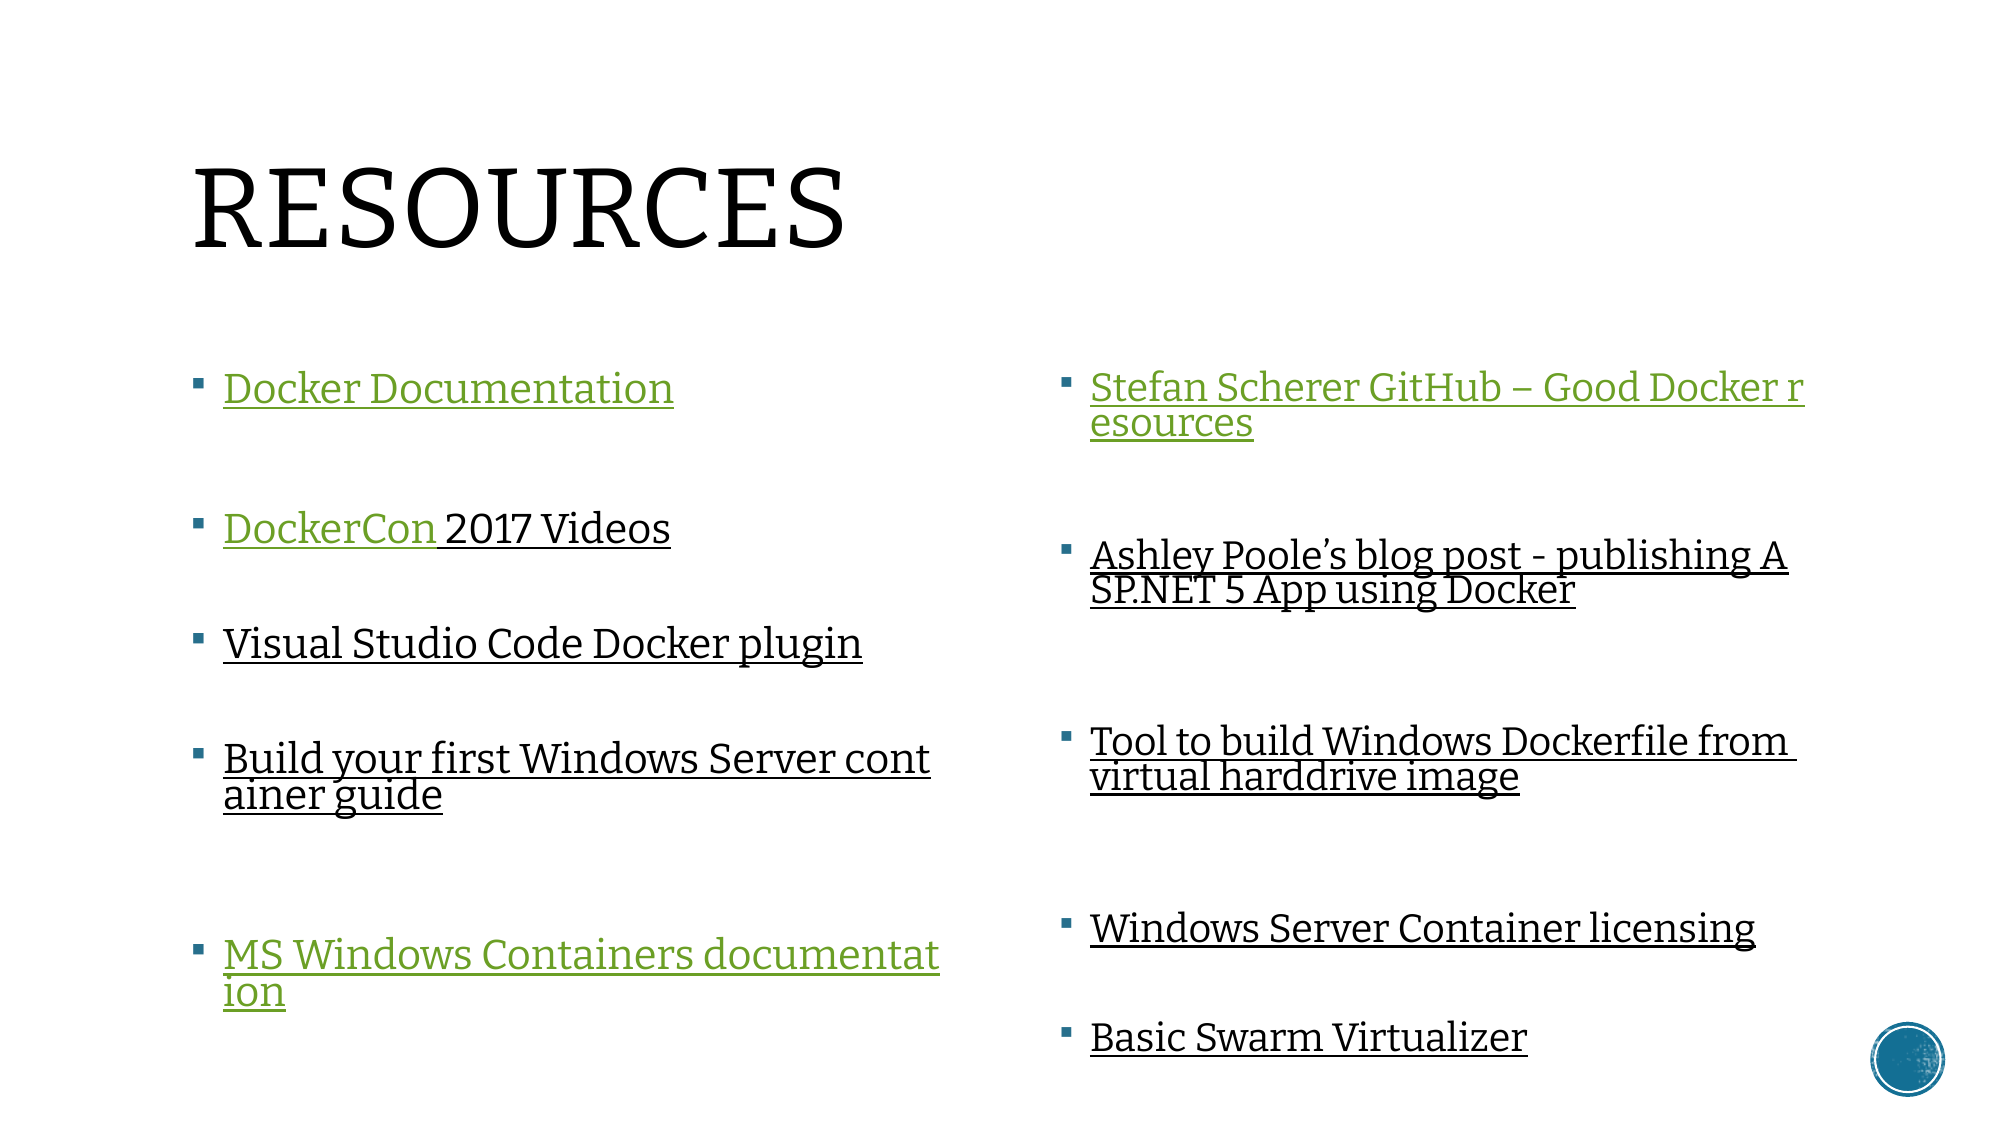

# Resources
Docker Documentation

DockerCon 2017 Videos
Visual Studio Code Docker plugin
Build your first Windows Server container guide
MS Windows Containers documentation

Stefan Scherer GitHub – Good Docker resources

Ashley Poole’s blog post - publishing ASP.NET 5 App using Docker
Tool to build Windows Dockerfile from virtual harddrive image
Windows Server Container licensing
Basic Swarm Virtualizer